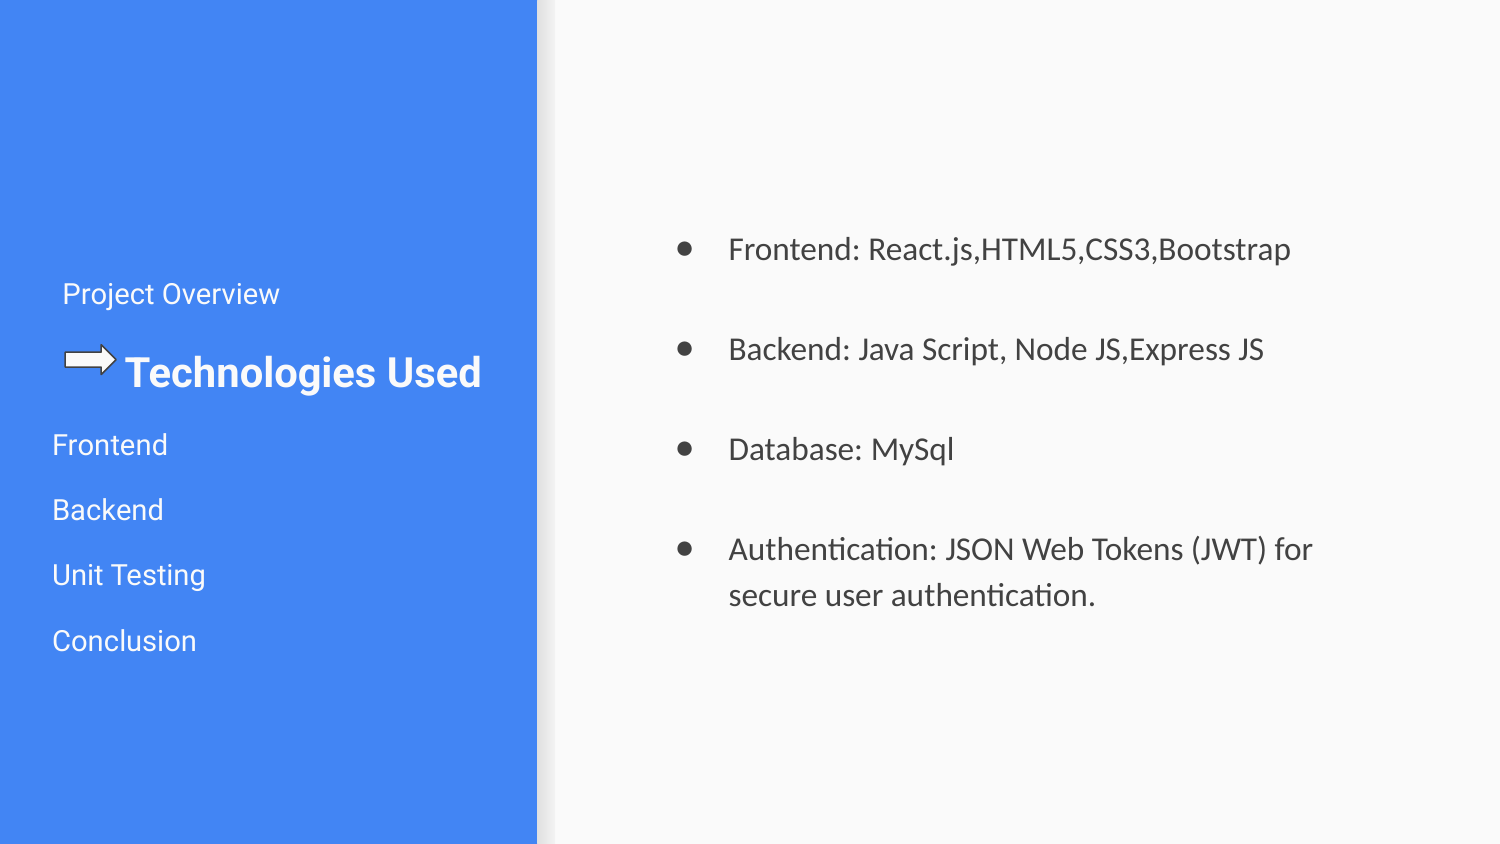

Frontend: React.js,HTML5,CSS3,Bootstrap

Backend: Java Script, Node JS,Express JS

Database: MySql

Authentication: JSON Web Tokens (JWT) for secure user authentication.

 Project Overview
          Technologies Used
Frontend
Backend
Unit Testing
Conclusion